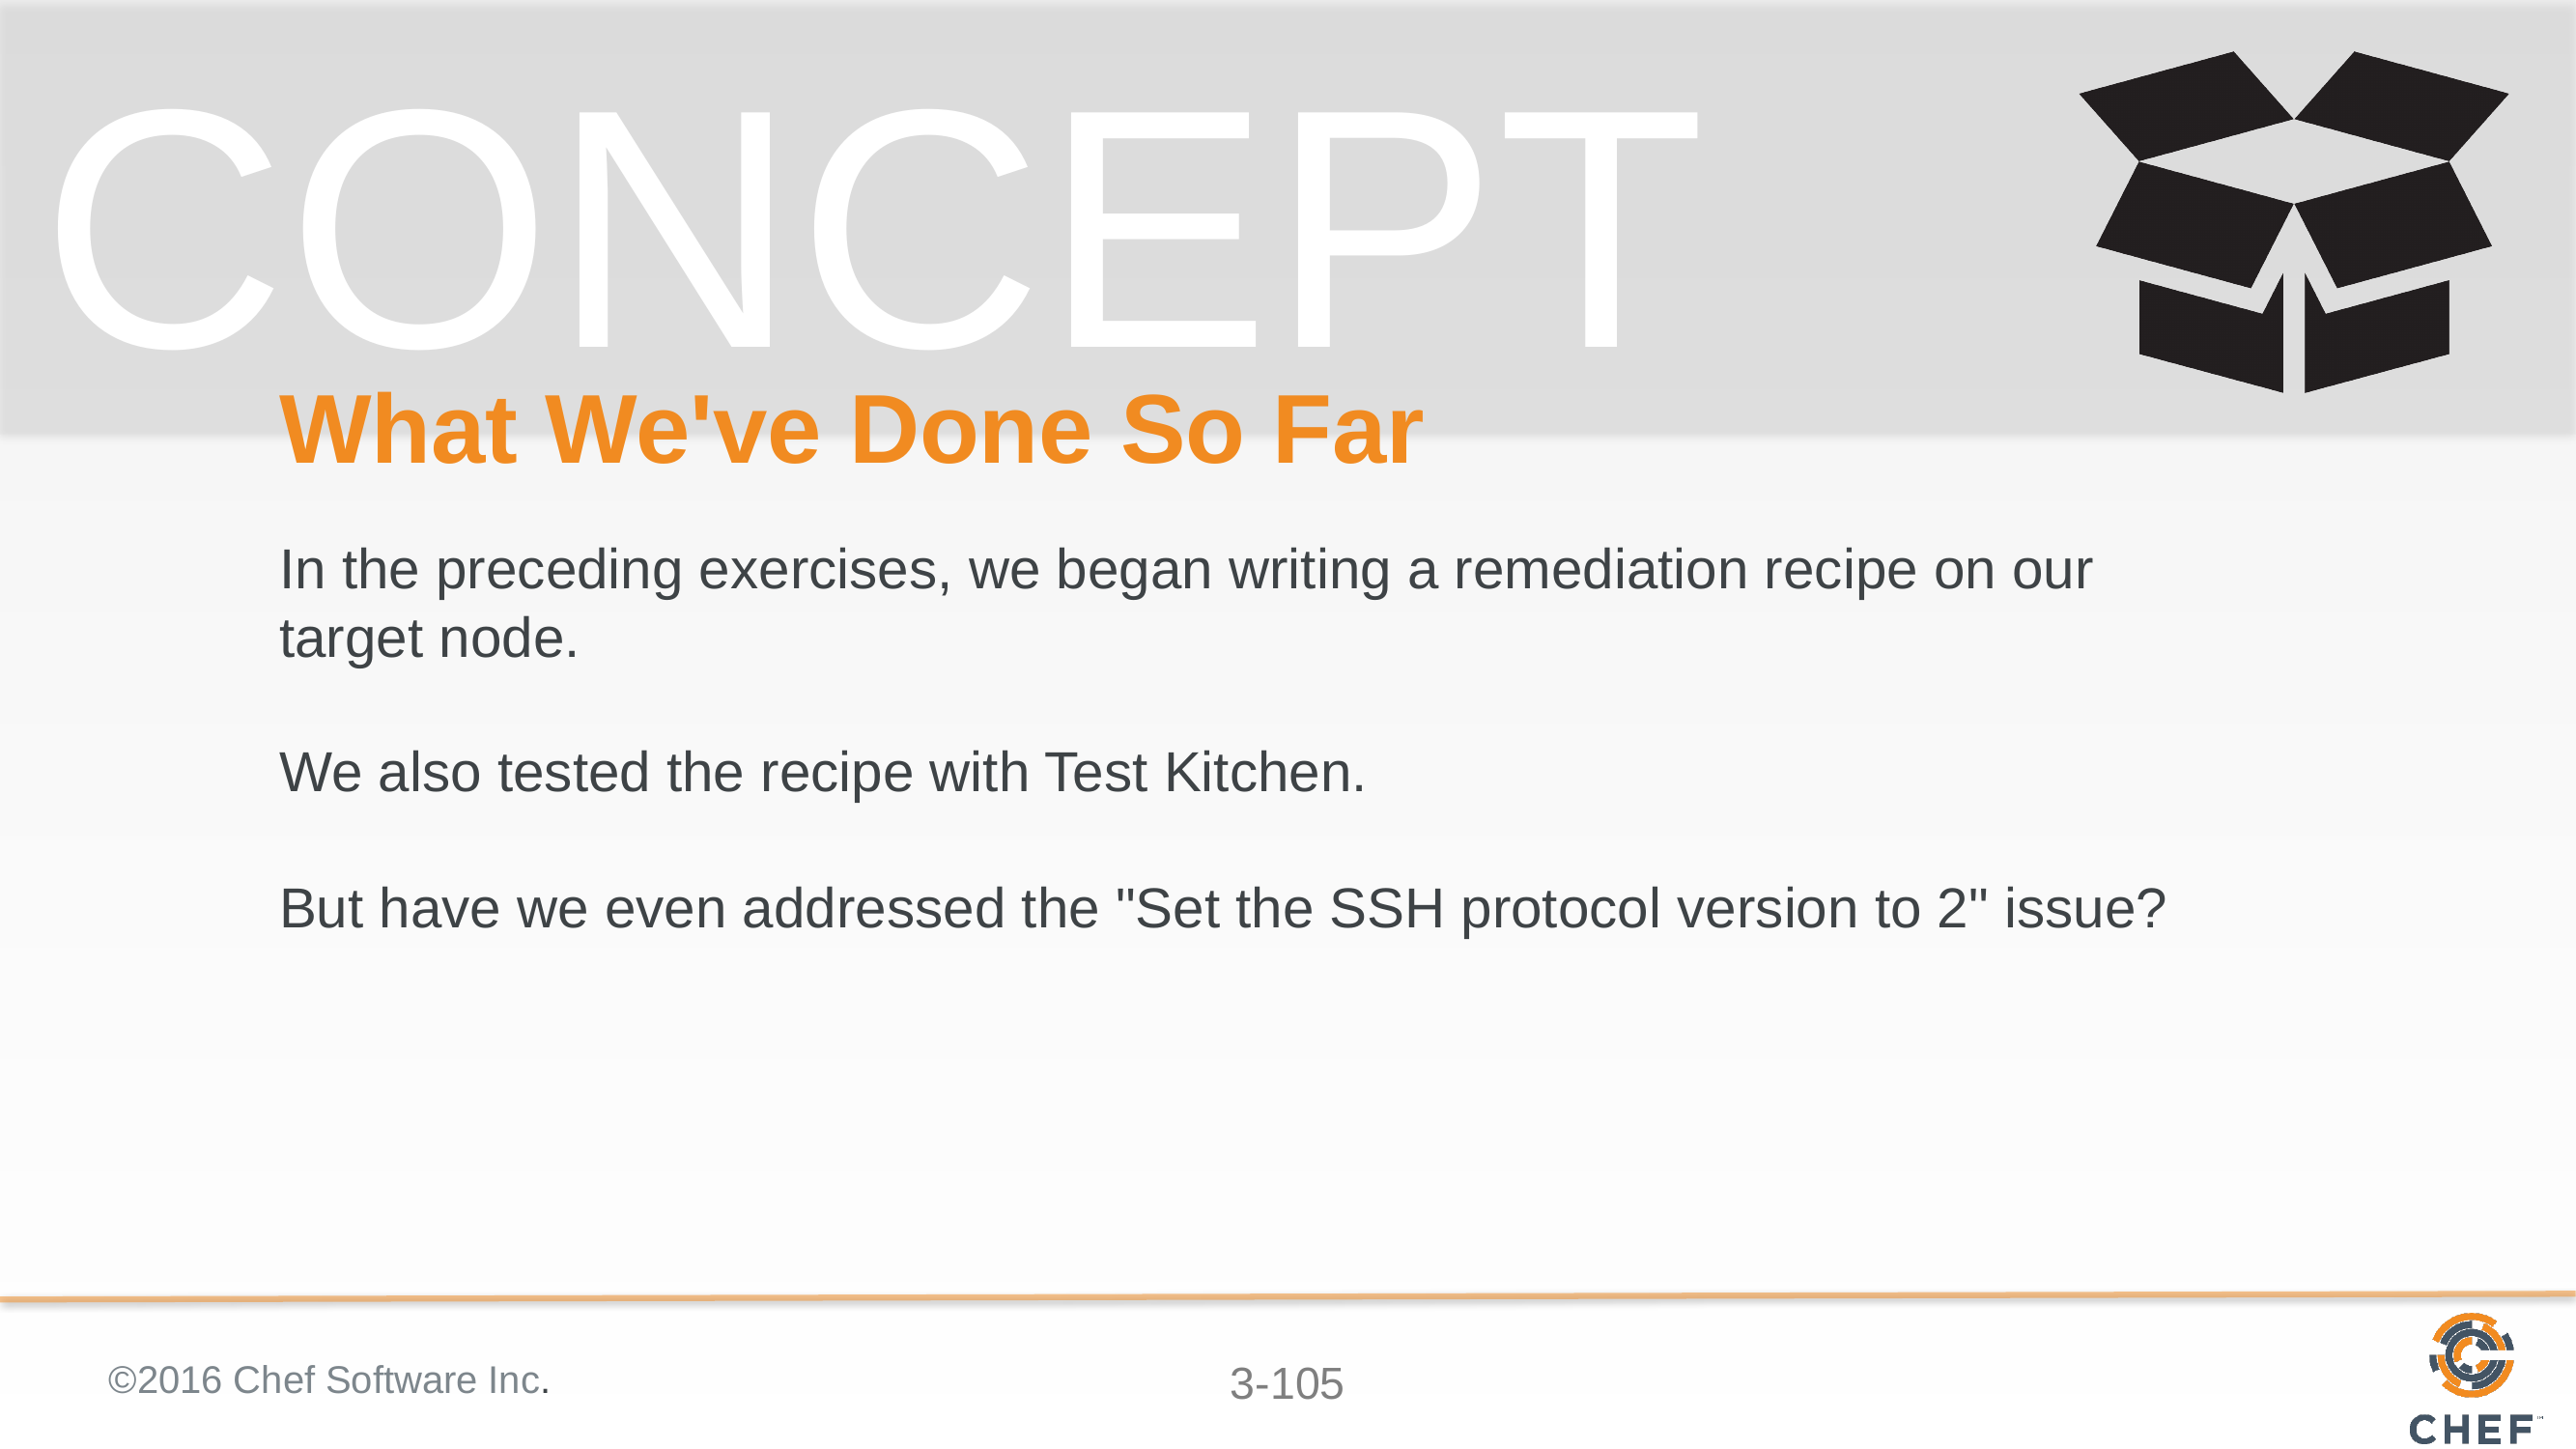

# What We've Done So Far
In the preceding exercises, we began writing a remediation recipe on our target node.

We also tested the recipe with Test Kitchen.

But have we even addressed the "Set the SSH protocol version to 2" issue?